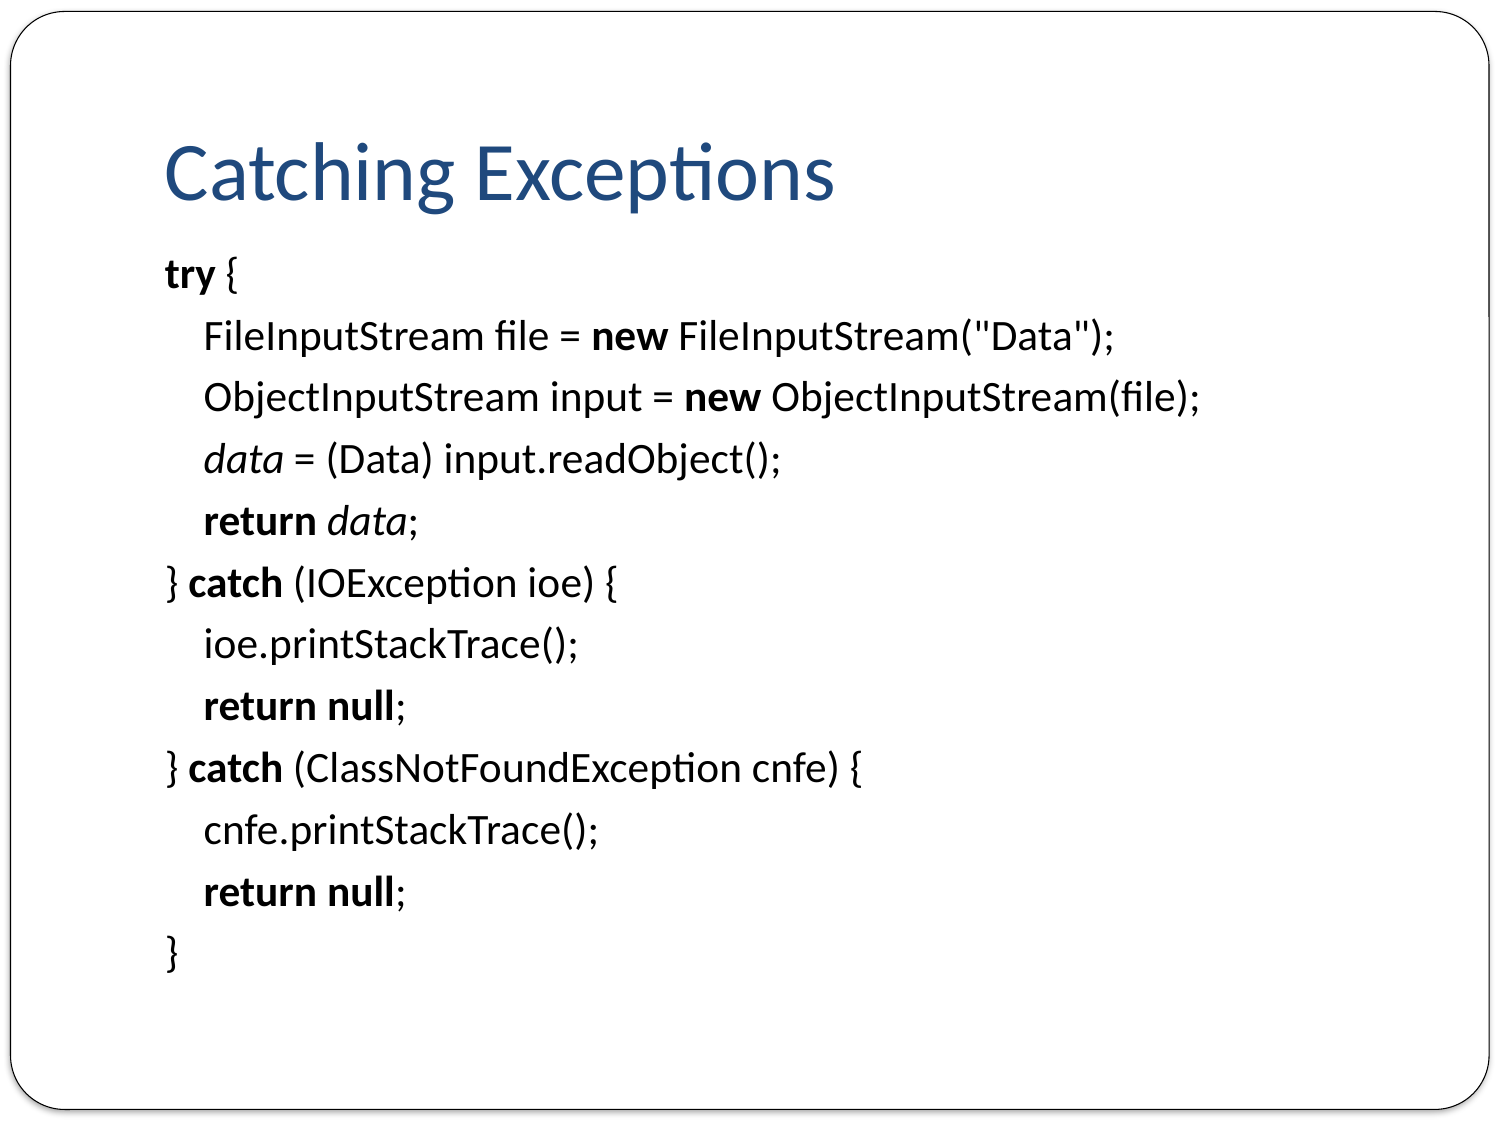

# Catching Exceptions
try {
    FileInputStream file = new FileInputStream("Data");
    ObjectInputStream input = new ObjectInputStream(file);
    data = (Data) input.readObject();
    return data;
} catch (IOException ioe) {
    ioe.printStackTrace();
    return null;
} catch (ClassNotFoundException cnfe) {
    cnfe.printStackTrace();
    return null;
}